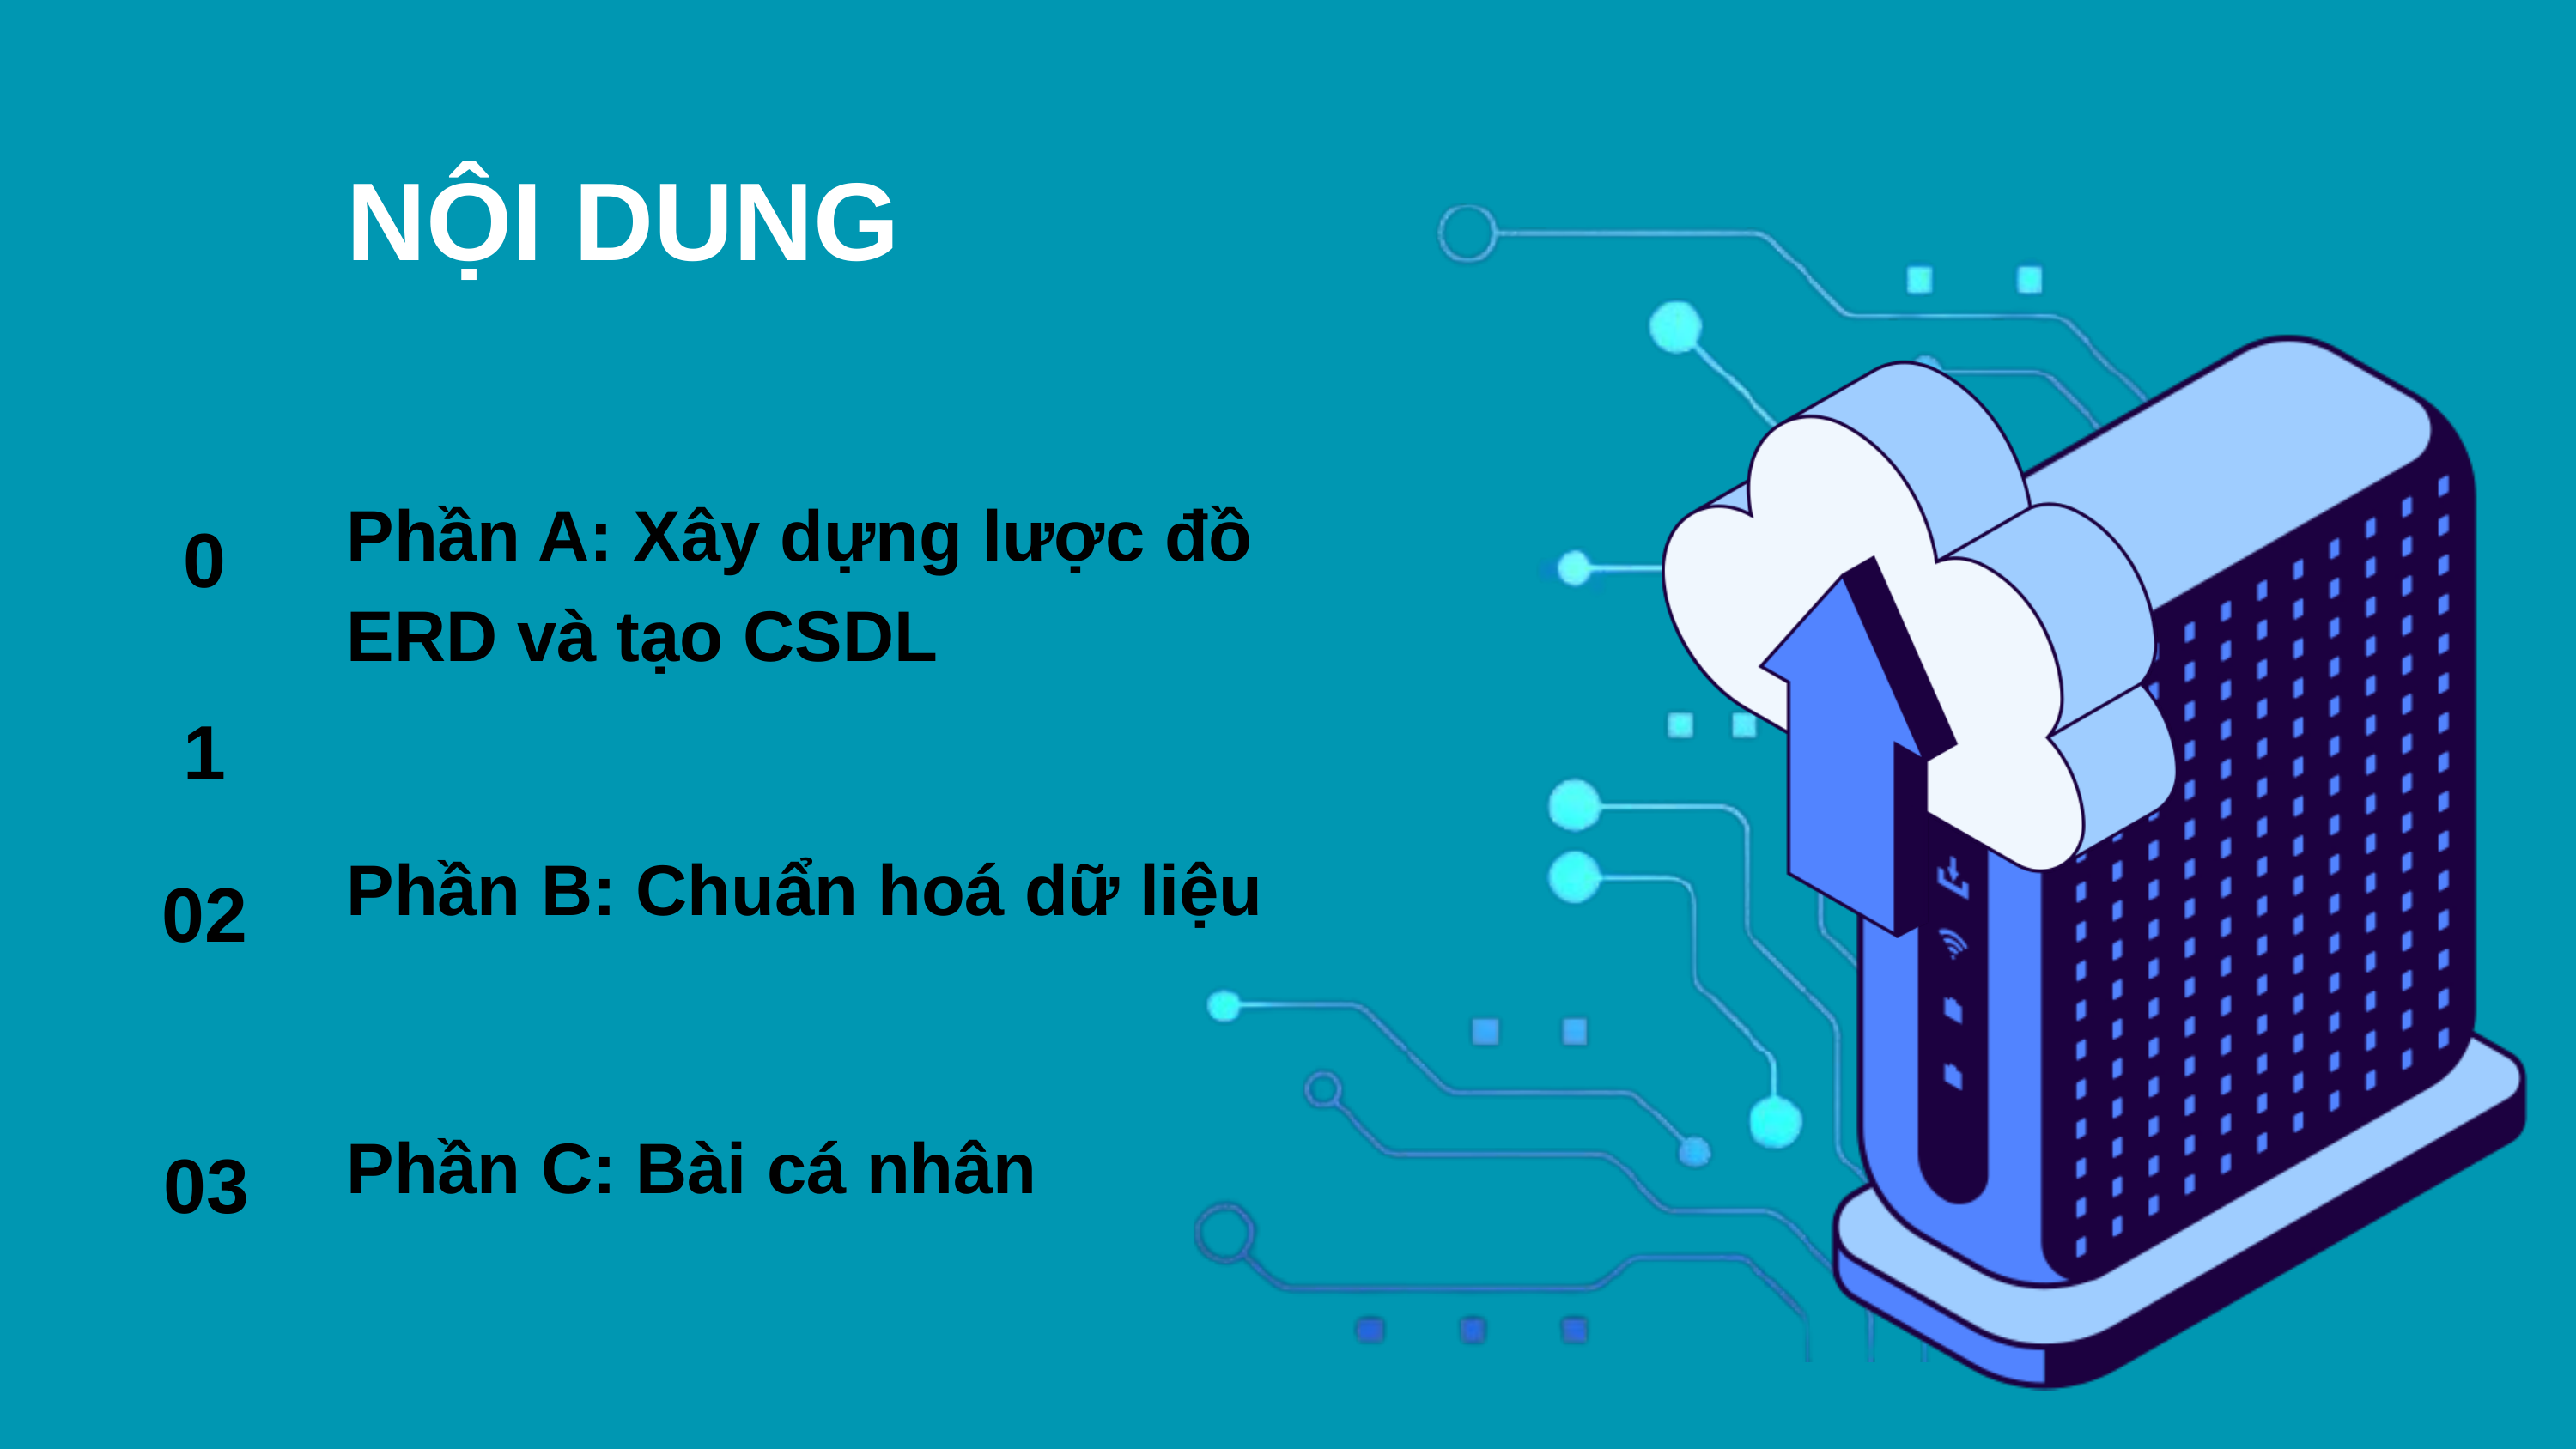

NỘI DUNG

01
Phần A: Xây dựng lược đồ ERD và tạo CSDL

02
Phần B: Chuẩn hoá dữ liệu
03
Phần C: Bài cá nhân